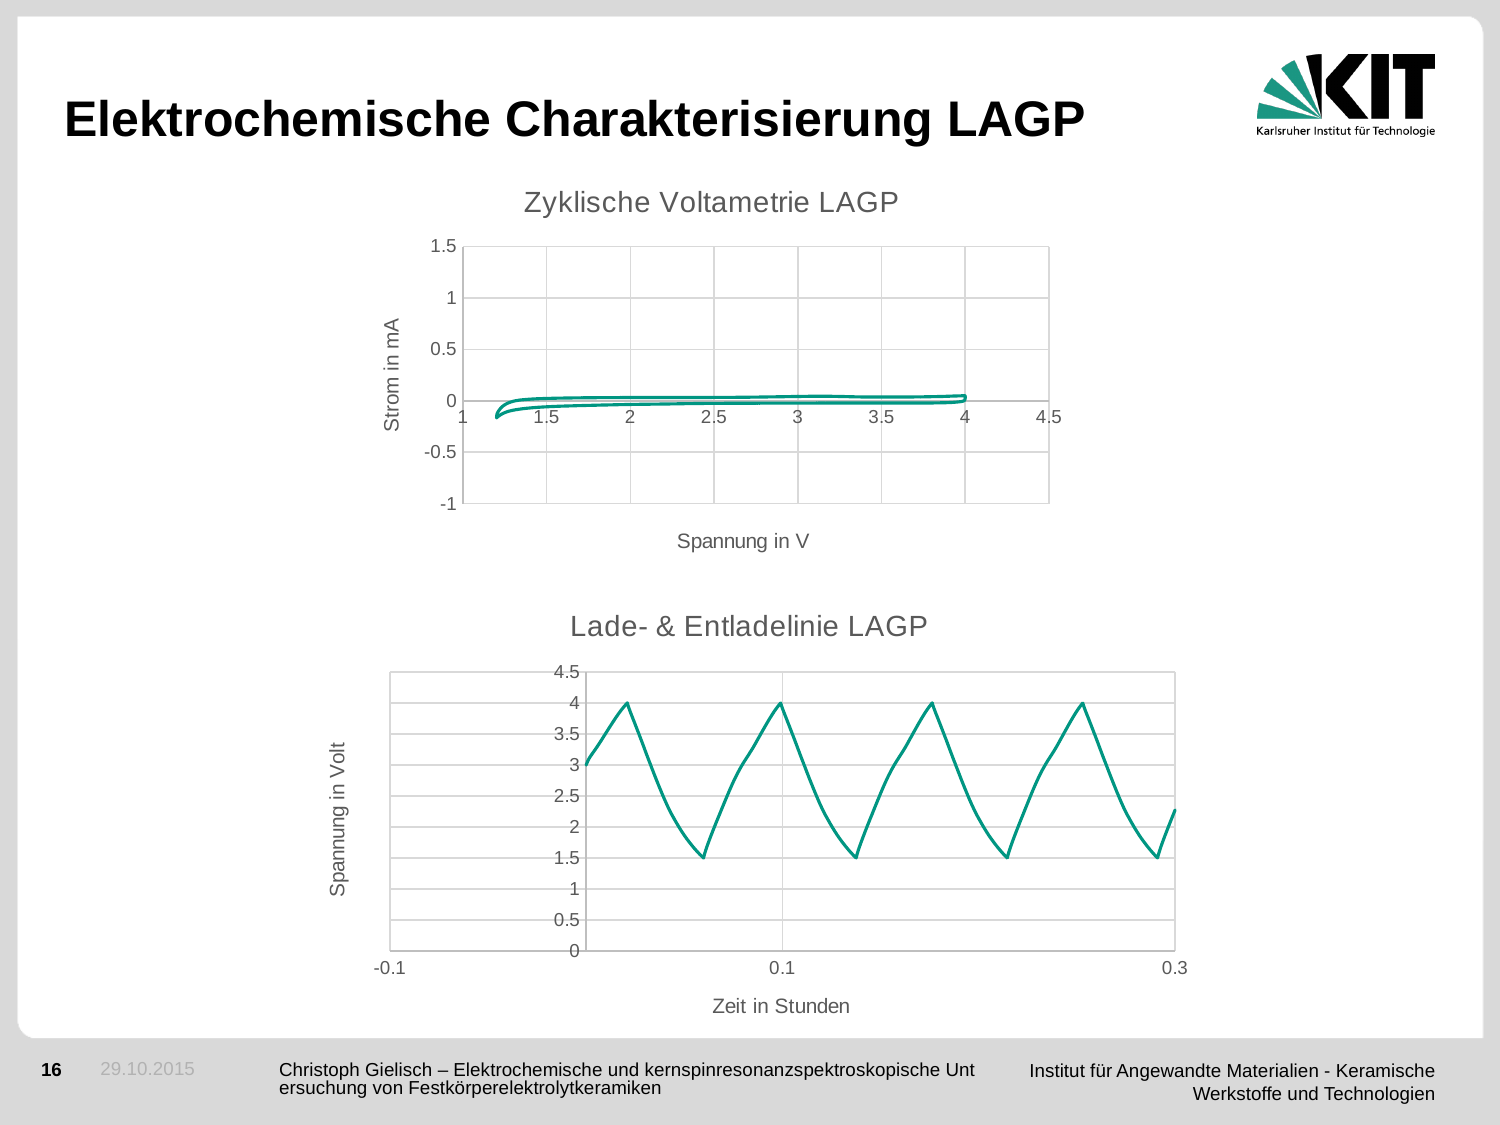

# Elektrochemische Charakterisierung LAGP

### Chart: Zyklische Voltametrie LAGP

| Category |  |
|---|---|

### Chart: Lade- & Entladelinie LAGP

| Category |  |
|---|---|
29.10.2015
Christoph Gielisch – Elektrochemische und kernspinresonanzspektroskopische Untersuchung von Festkörperelektrolytkeramiken